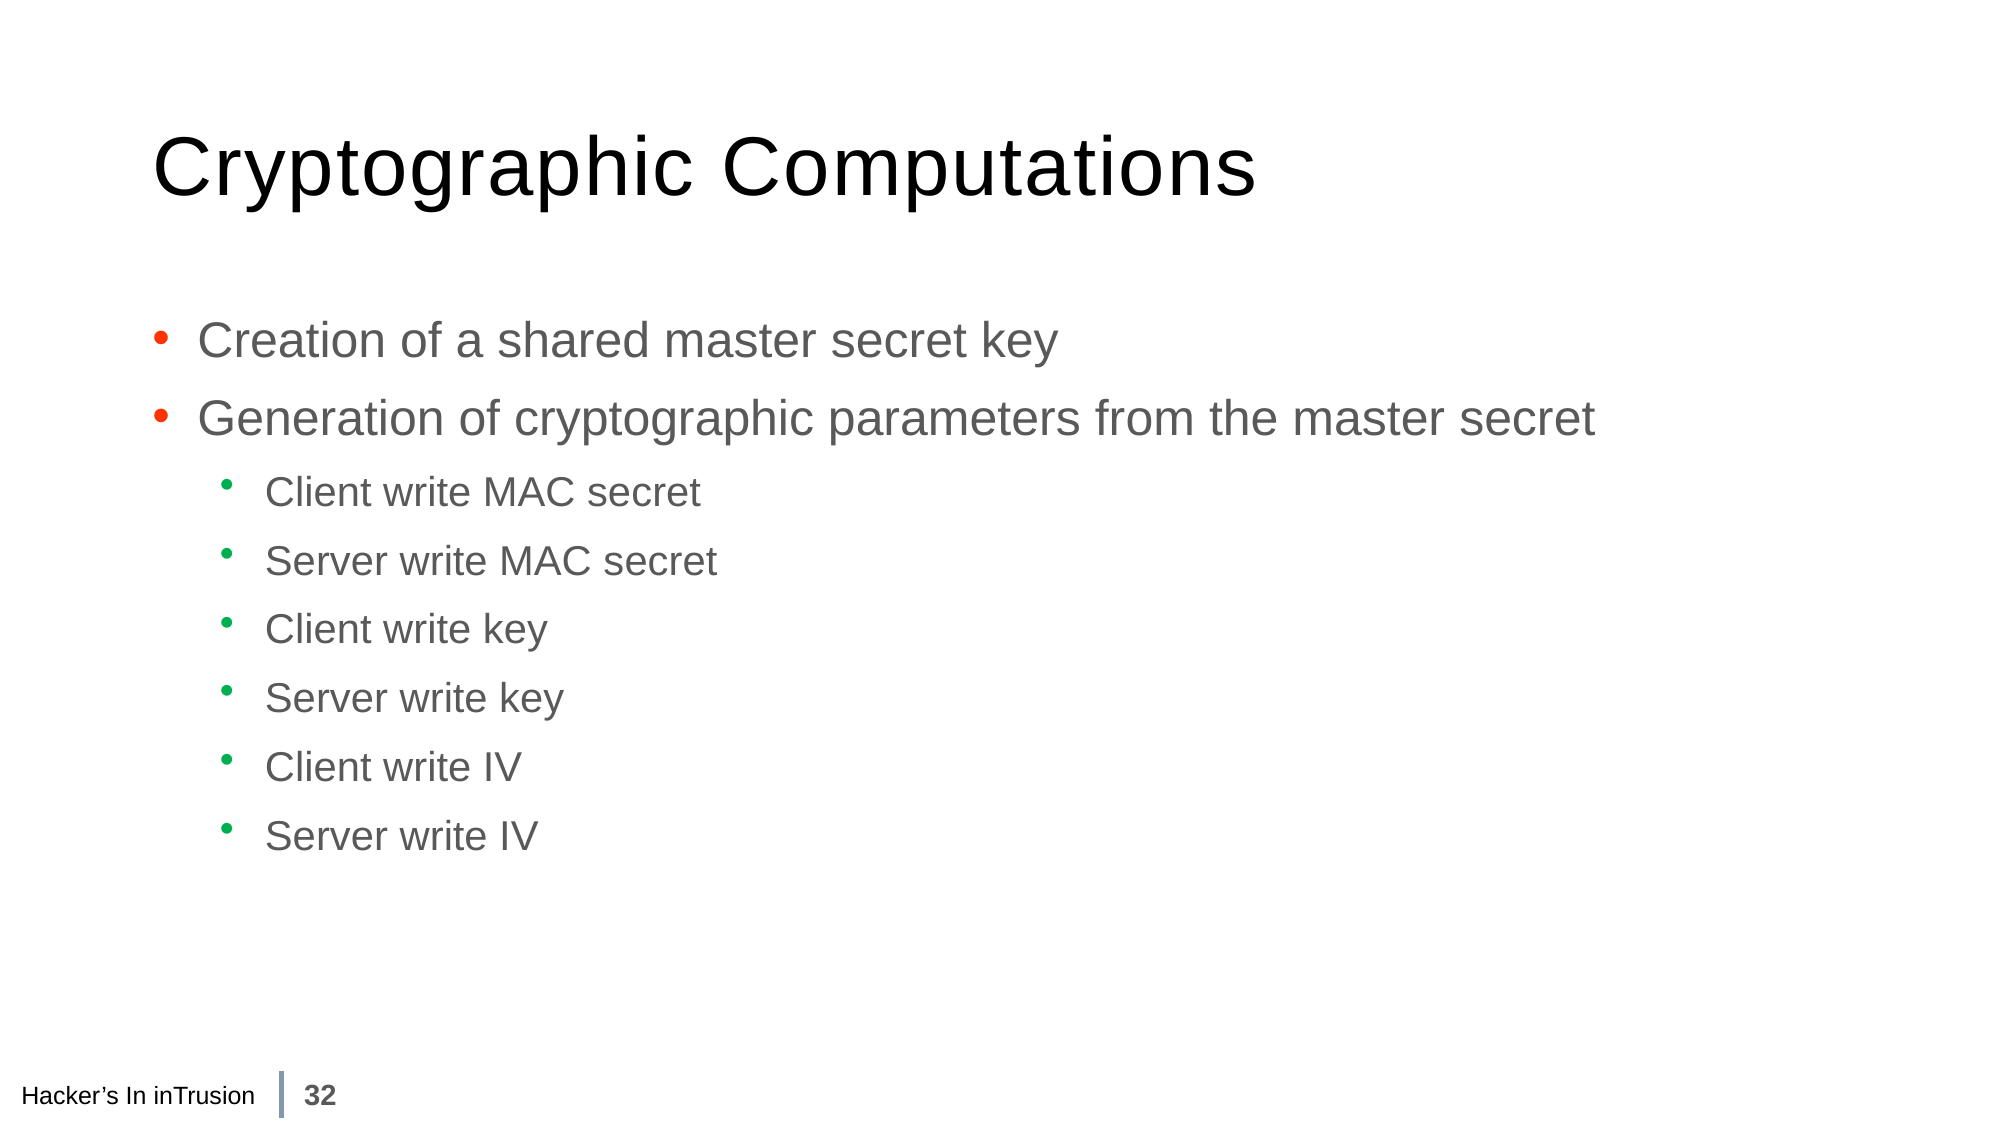

# Cryptographic Computations
Creation of a shared master secret key
Generation of cryptographic parameters from the master secret
Client write MAC secret
Server write MAC secret
Client write key
Server write key
Client write IV
Server write IV